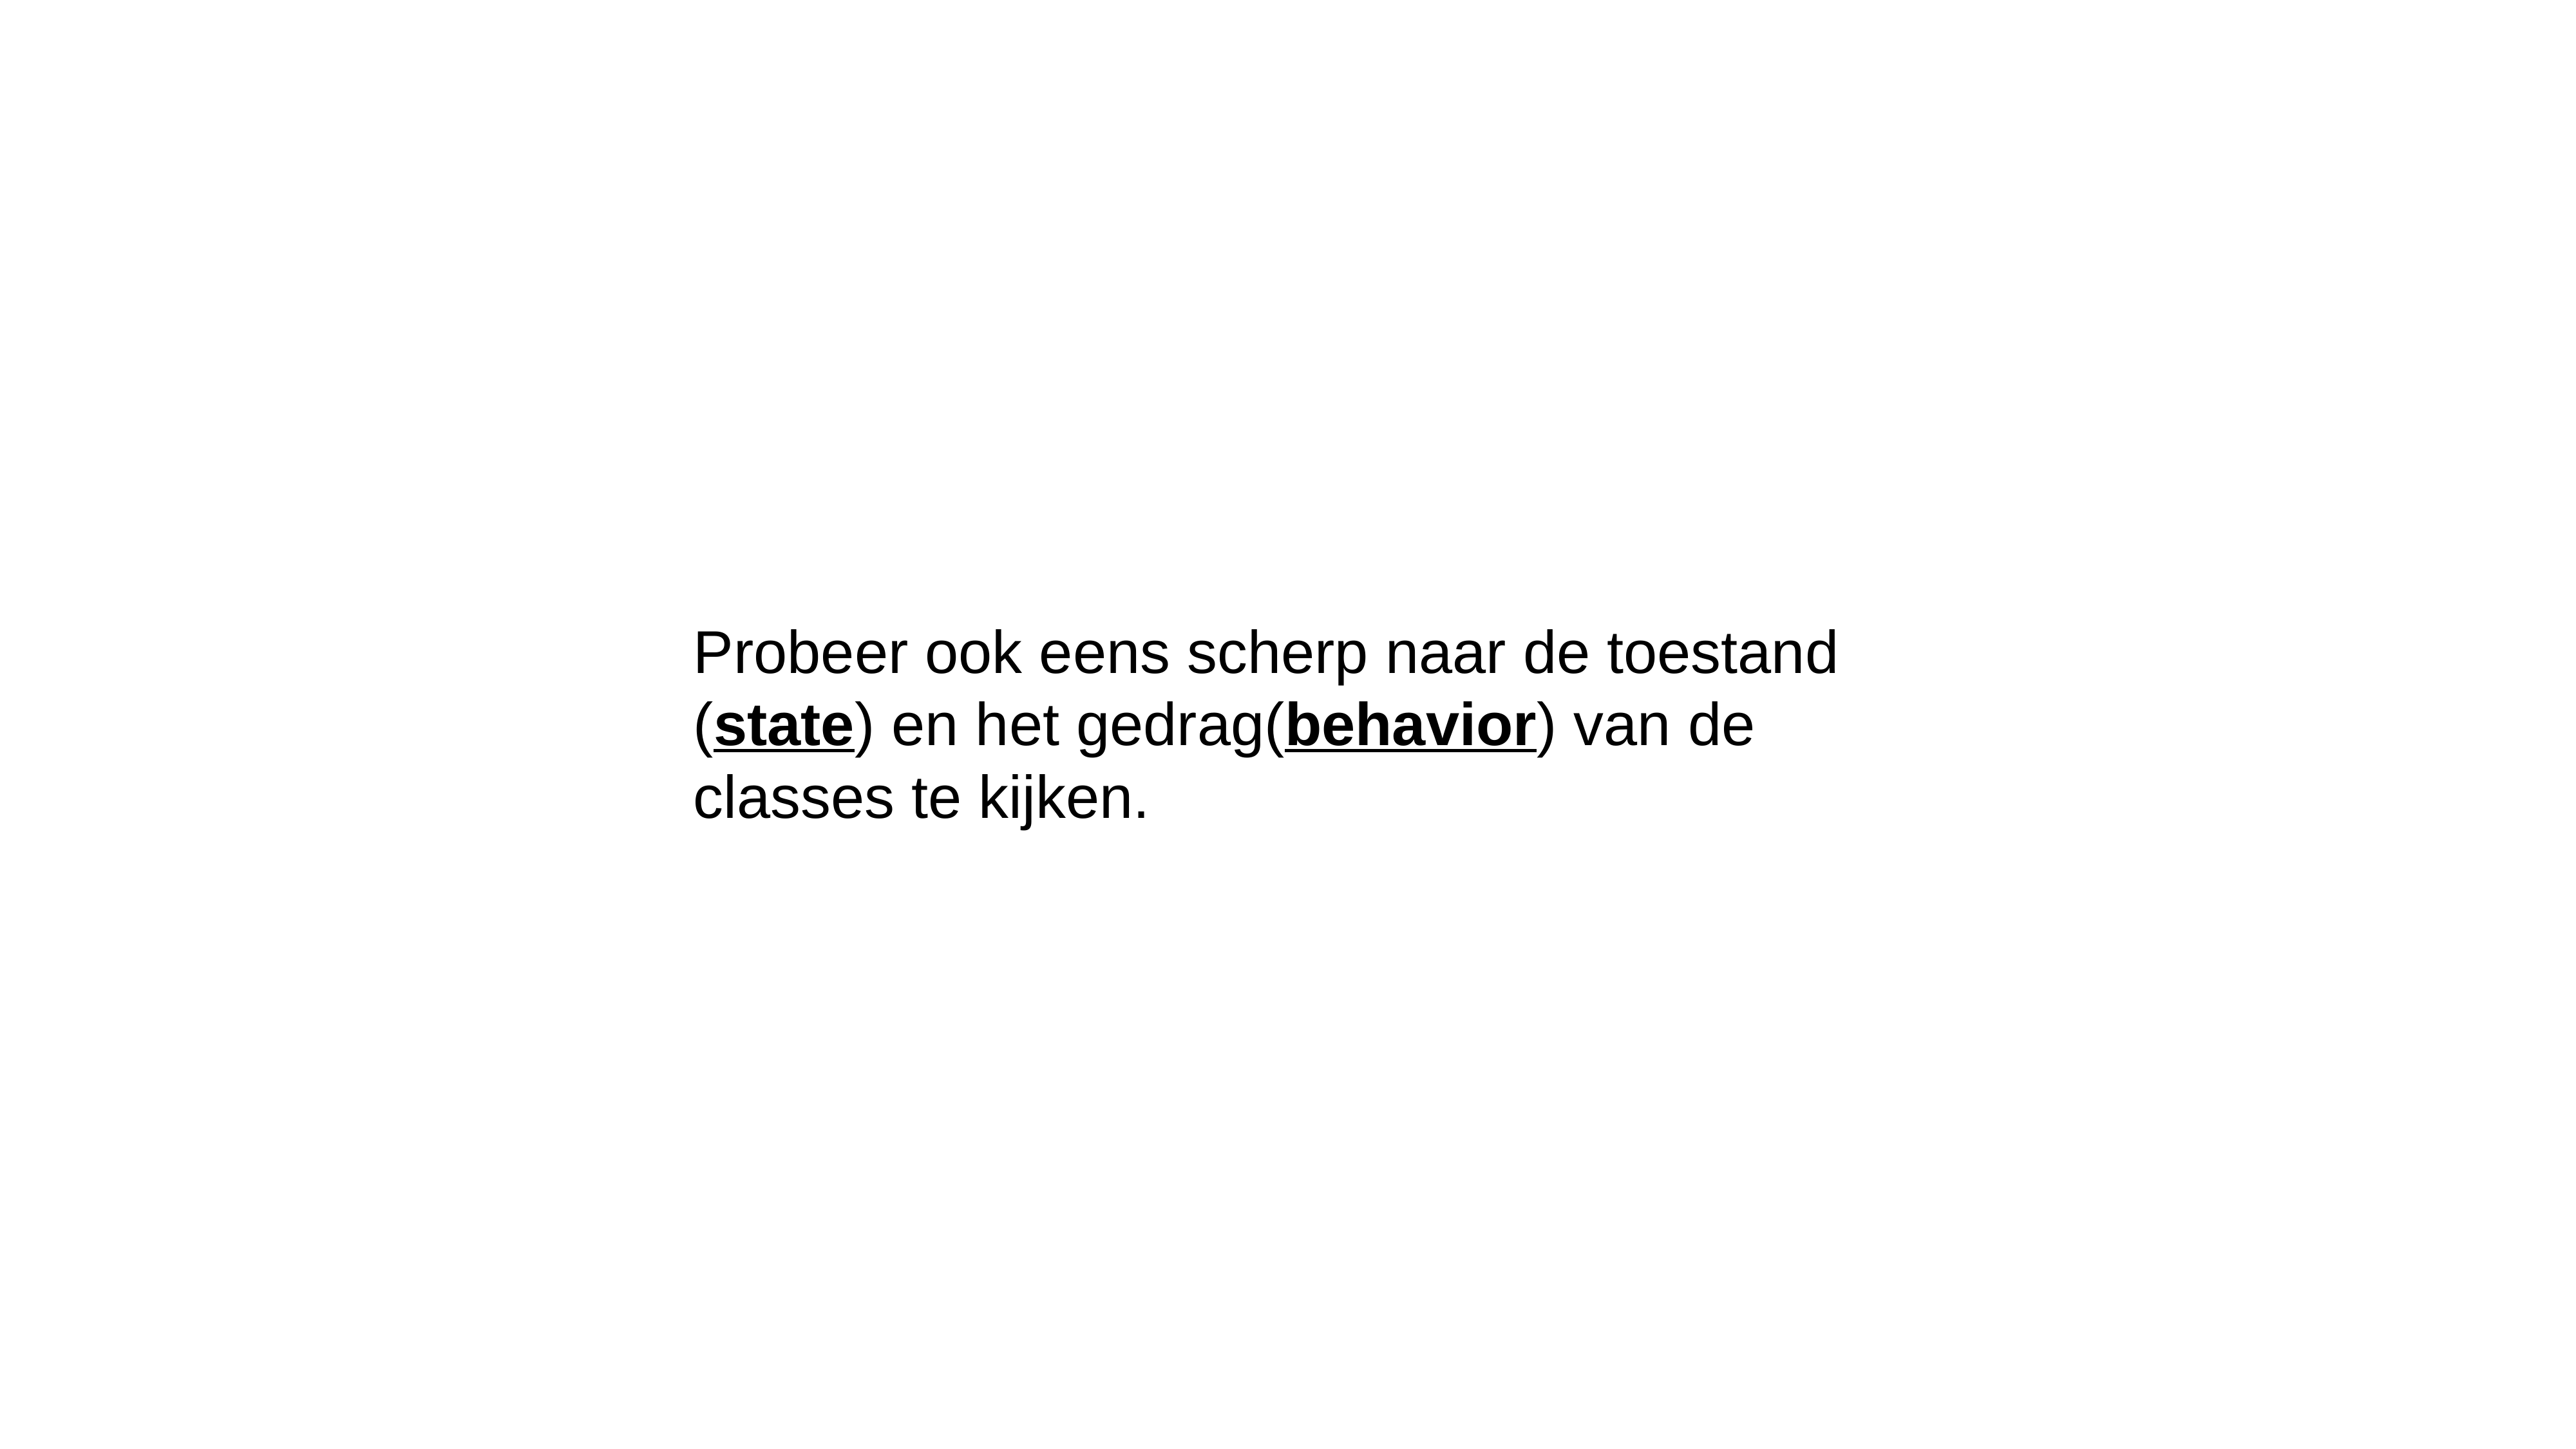

Probeer ook eens scherp naar de toestand (state) en het gedrag(behavior) van de classes te kijken.